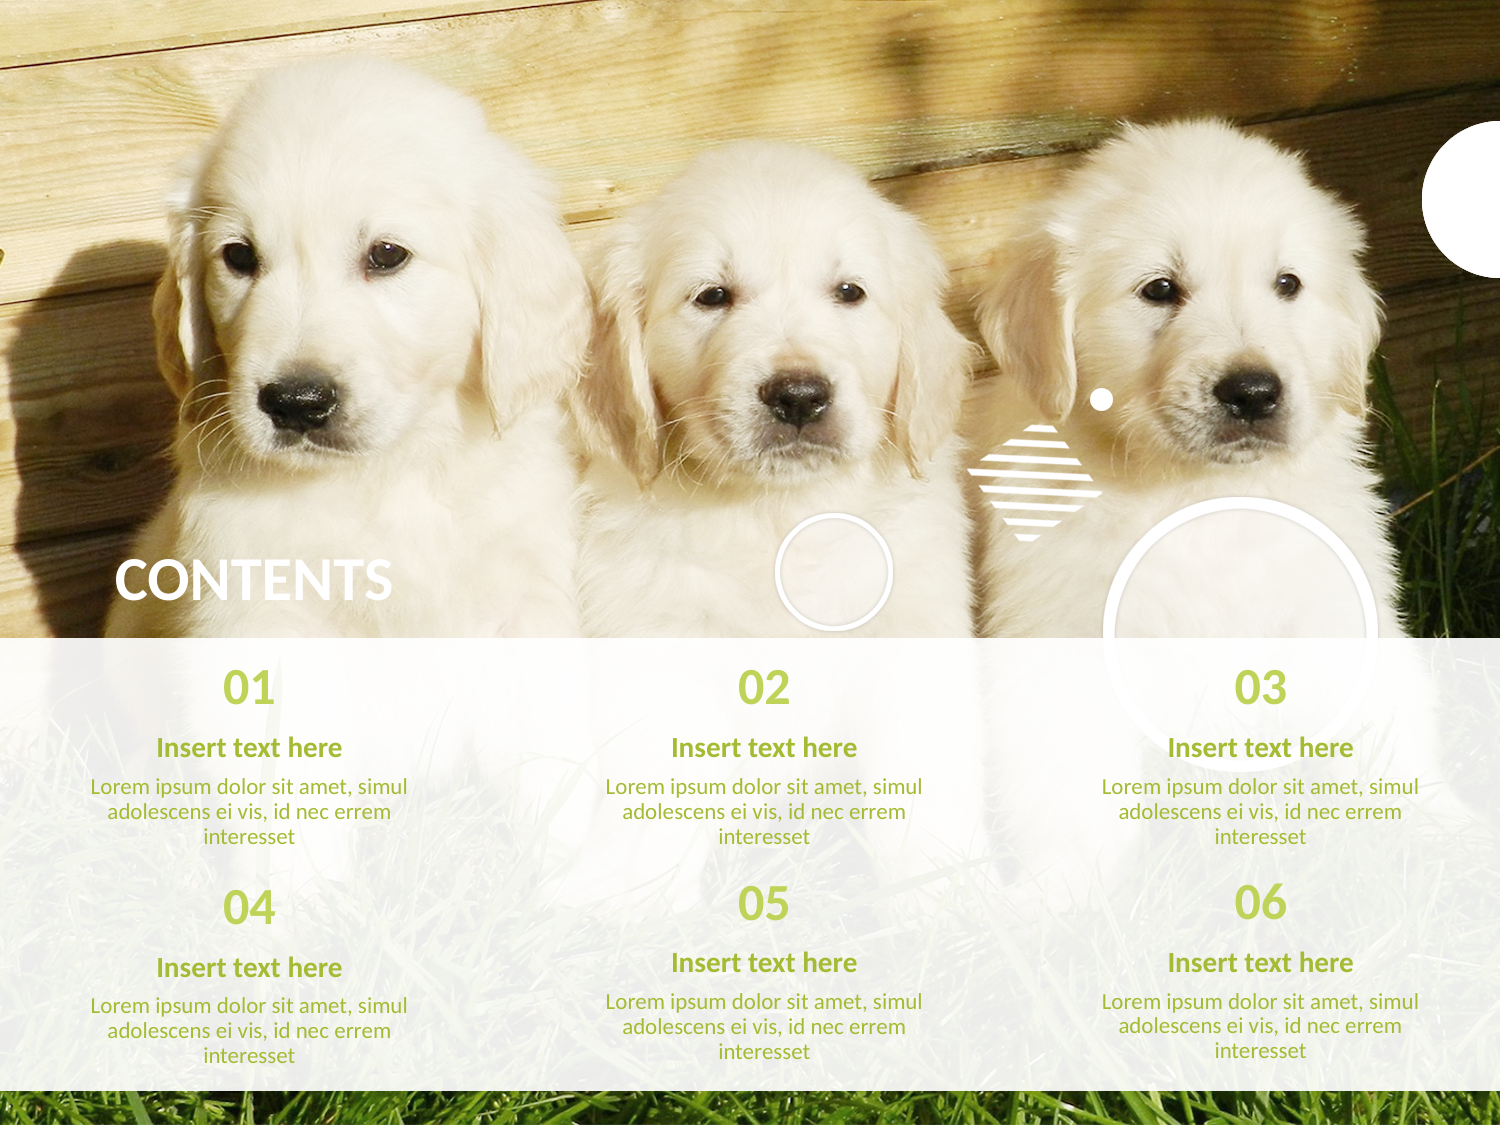

CONTENTS
01
Insert text here
Lorem ipsum dolor sit amet, simul adolescens ei vis, id nec errem interesset
02
Insert text here
Lorem ipsum dolor sit amet, simul adolescens ei vis, id nec errem interesset
03
Insert text here
Lorem ipsum dolor sit amet, simul adolescens ei vis, id nec errem interesset
06
Insert text here
Lorem ipsum dolor sit amet, simul adolescens ei vis, id nec errem interesset
05
Insert text here
Lorem ipsum dolor sit amet, simul adolescens ei vis, id nec errem interesset
04
Insert text here
Lorem ipsum dolor sit amet, simul adolescens ei vis, id nec errem interesset